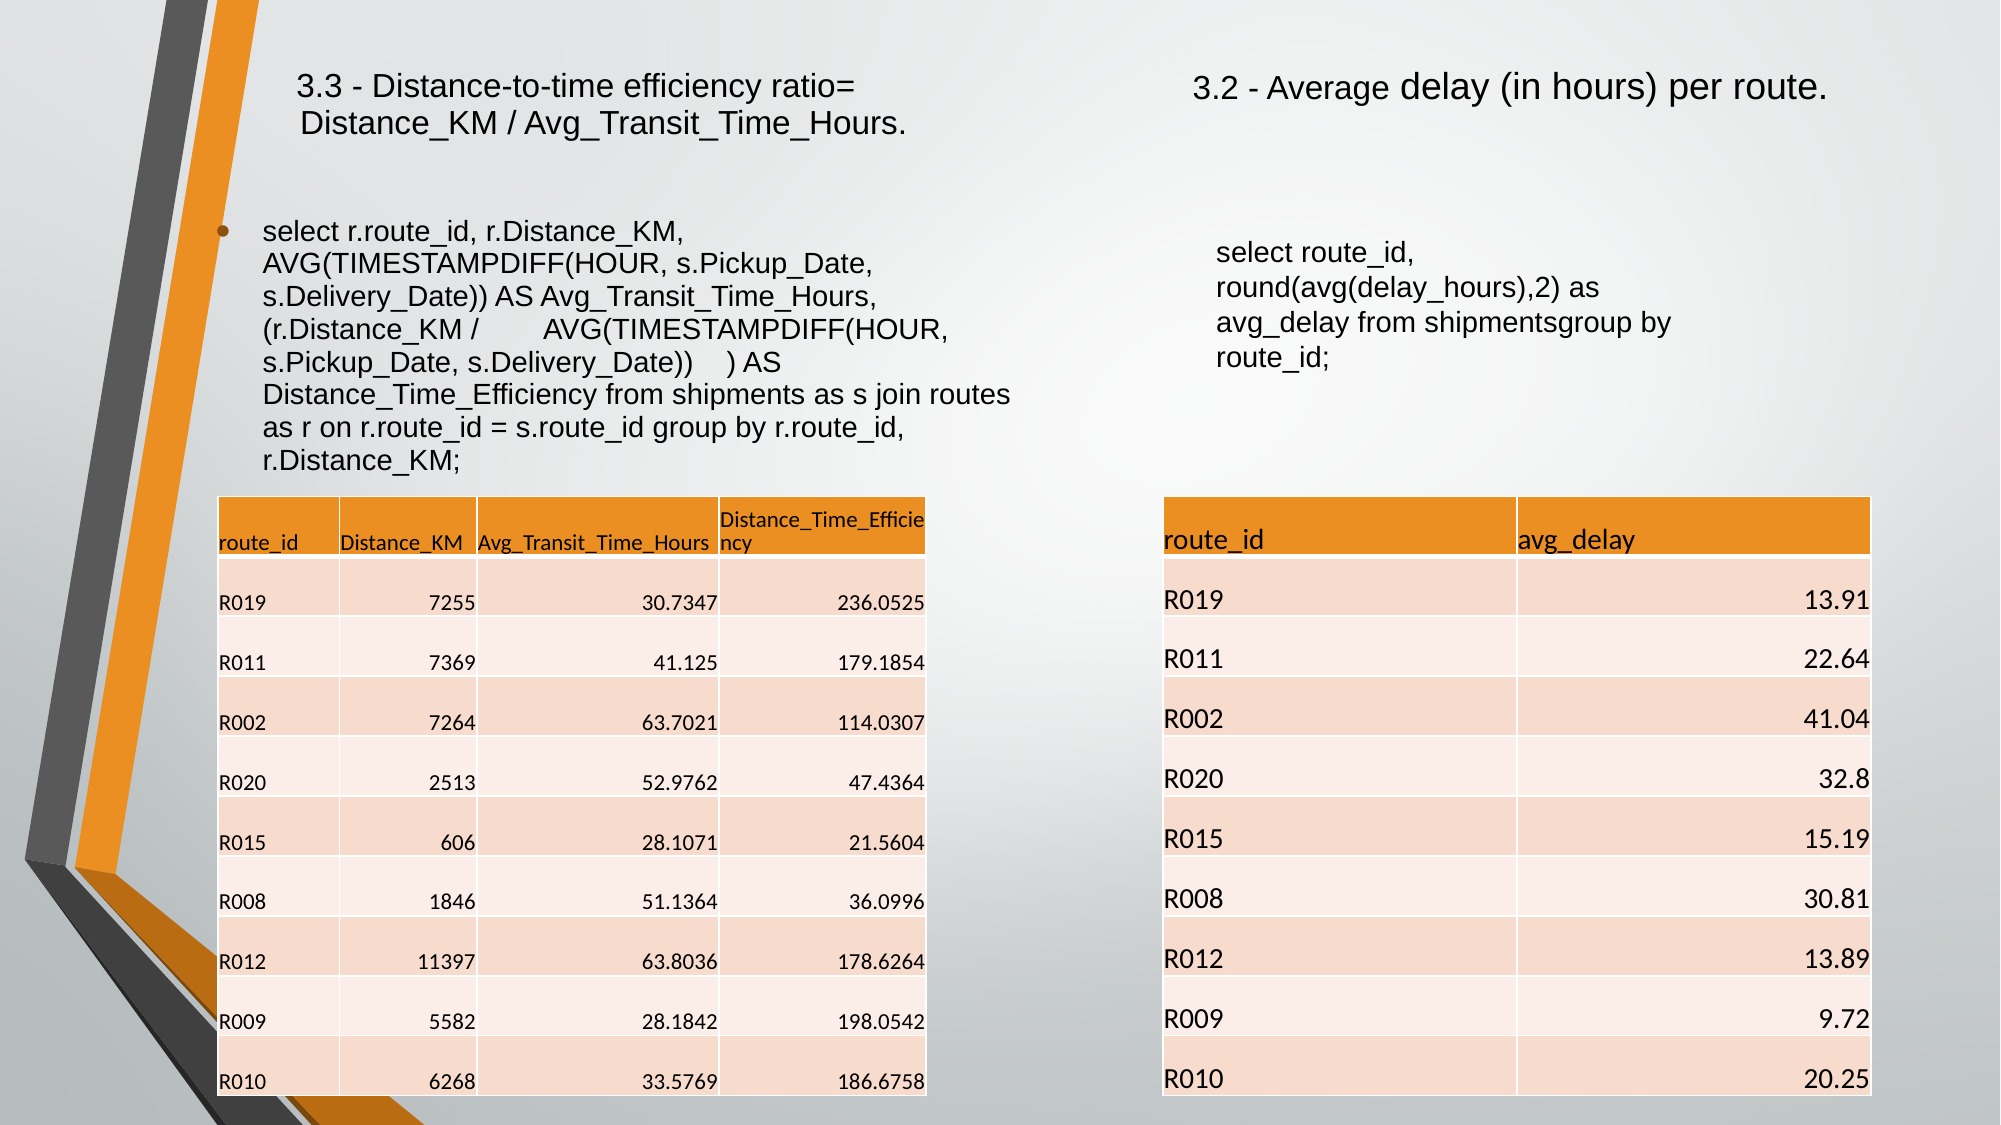

# 3.3 - Distance-to-time efficiency ratio=       Distance_KM / Avg_Transit_Time_Hours.
3.2 - Average delay (in hours) per route.
select r.route_id, r.Distance_KM, AVG(TIMESTAMPDIFF(HOUR, s.Pickup_Date, s.Delivery_Date)) AS Avg_Transit_Time_Hours, (r.Distance_KM /        AVG(TIMESTAMPDIFF(HOUR, s.Pickup_Date, s.Delivery_Date))    ) AS Distance_Time_Efficiency from shipments as s join routes as r on r.route_id = s.route_id group by r.route_id, r.Distance_KM;
select route_id, round(avg(delay_hours),2) as avg_delay from shipmentsgroup by route_id;
| route\_id | avg\_delay |
| --- | --- |
| R019 | 13.91 |
| R011 | 22.64 |
| R002 | 41.04 |
| R020 | 32.8 |
| R015 | 15.19 |
| R008 | 30.81 |
| R012 | 13.89 |
| R009 | 9.72 |
| R010 | 20.25 |
| route\_id | Distance\_KM | Avg\_Transit\_Time\_Hours | Distance\_Time\_Efficiency |
| --- | --- | --- | --- |
| R019 | 7255 | 30.7347 | 236.0525 |
| R011 | 7369 | 41.125 | 179.1854 |
| R002 | 7264 | 63.7021 | 114.0307 |
| R020 | 2513 | 52.9762 | 47.4364 |
| R015 | 606 | 28.1071 | 21.5604 |
| R008 | 1846 | 51.1364 | 36.0996 |
| R012 | 11397 | 63.8036 | 178.6264 |
| R009 | 5582 | 28.1842 | 198.0542 |
| R010 | 6268 | 33.5769 | 186.6758 |